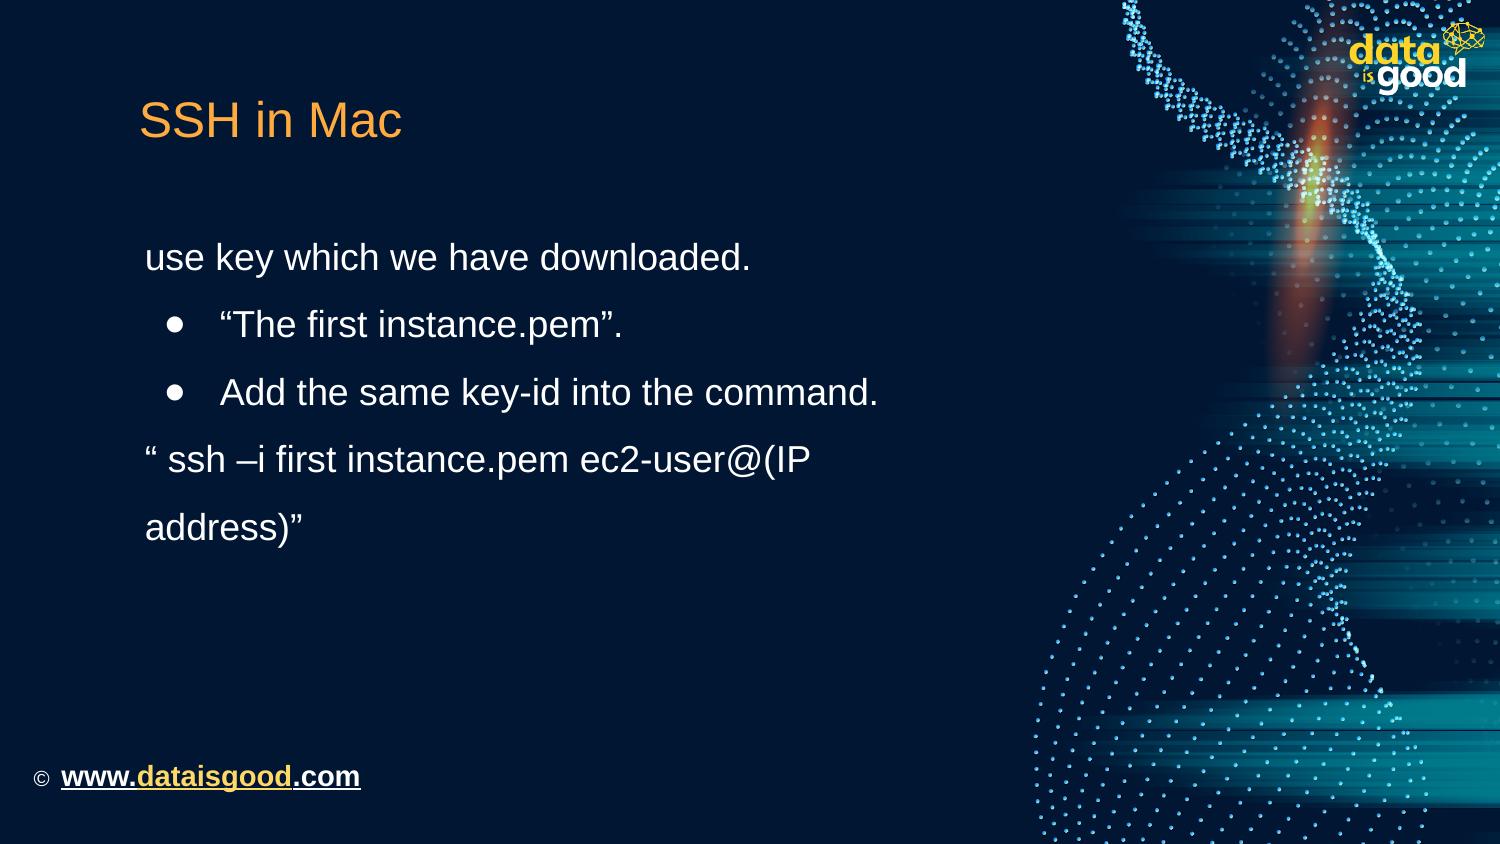

# SSH in Mac
use key which we have downloaded.
“The first instance.pem”.
Add the same key-id into the command.
“ ssh –i first instance.pem ec2-user@(IP address)”